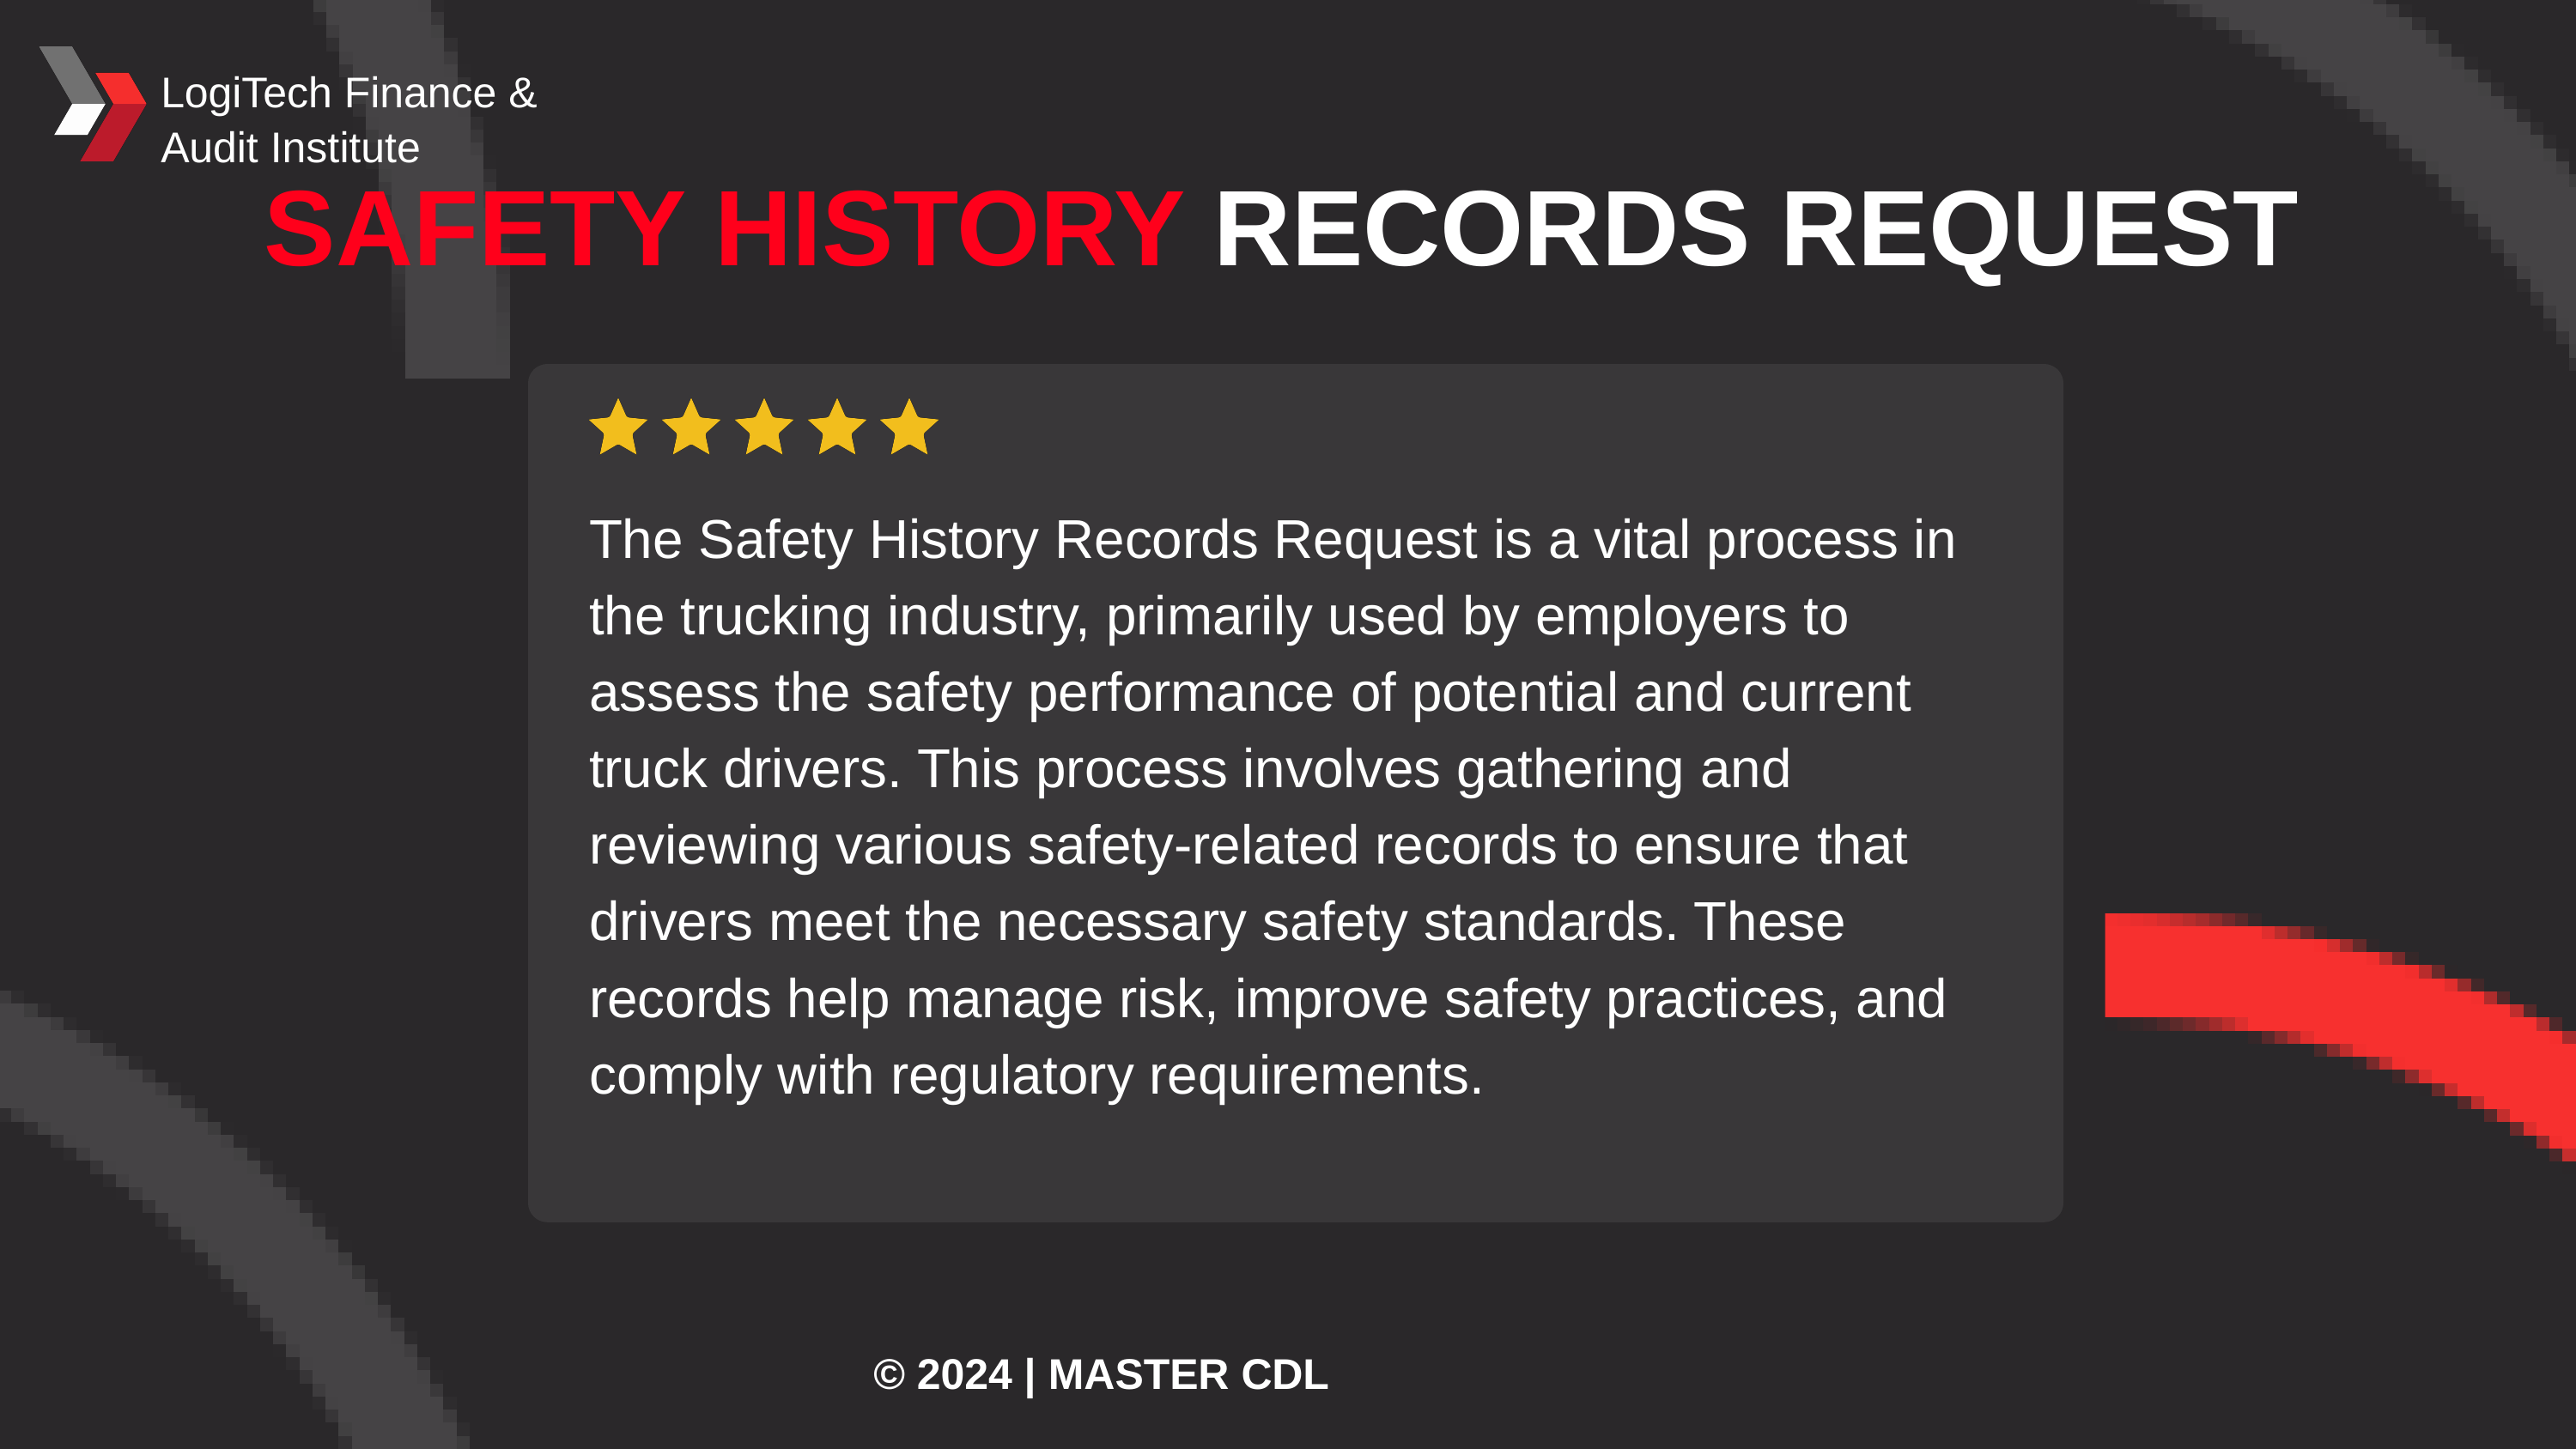

LogiTech Finance & Audit Institute
SAFETY HISTORY RECORDS REQUEST

The Safety History Records Request is a vital process in the trucking industry, primarily used by employers to assess the safety performance of potential and current truck drivers. This process involves gathering and reviewing various safety-related records to ensure that drivers meet the necessary safety standards. These records help manage risk, improve safety practices, and comply with regulatory requirements.

© 2024 | MASTER CDL